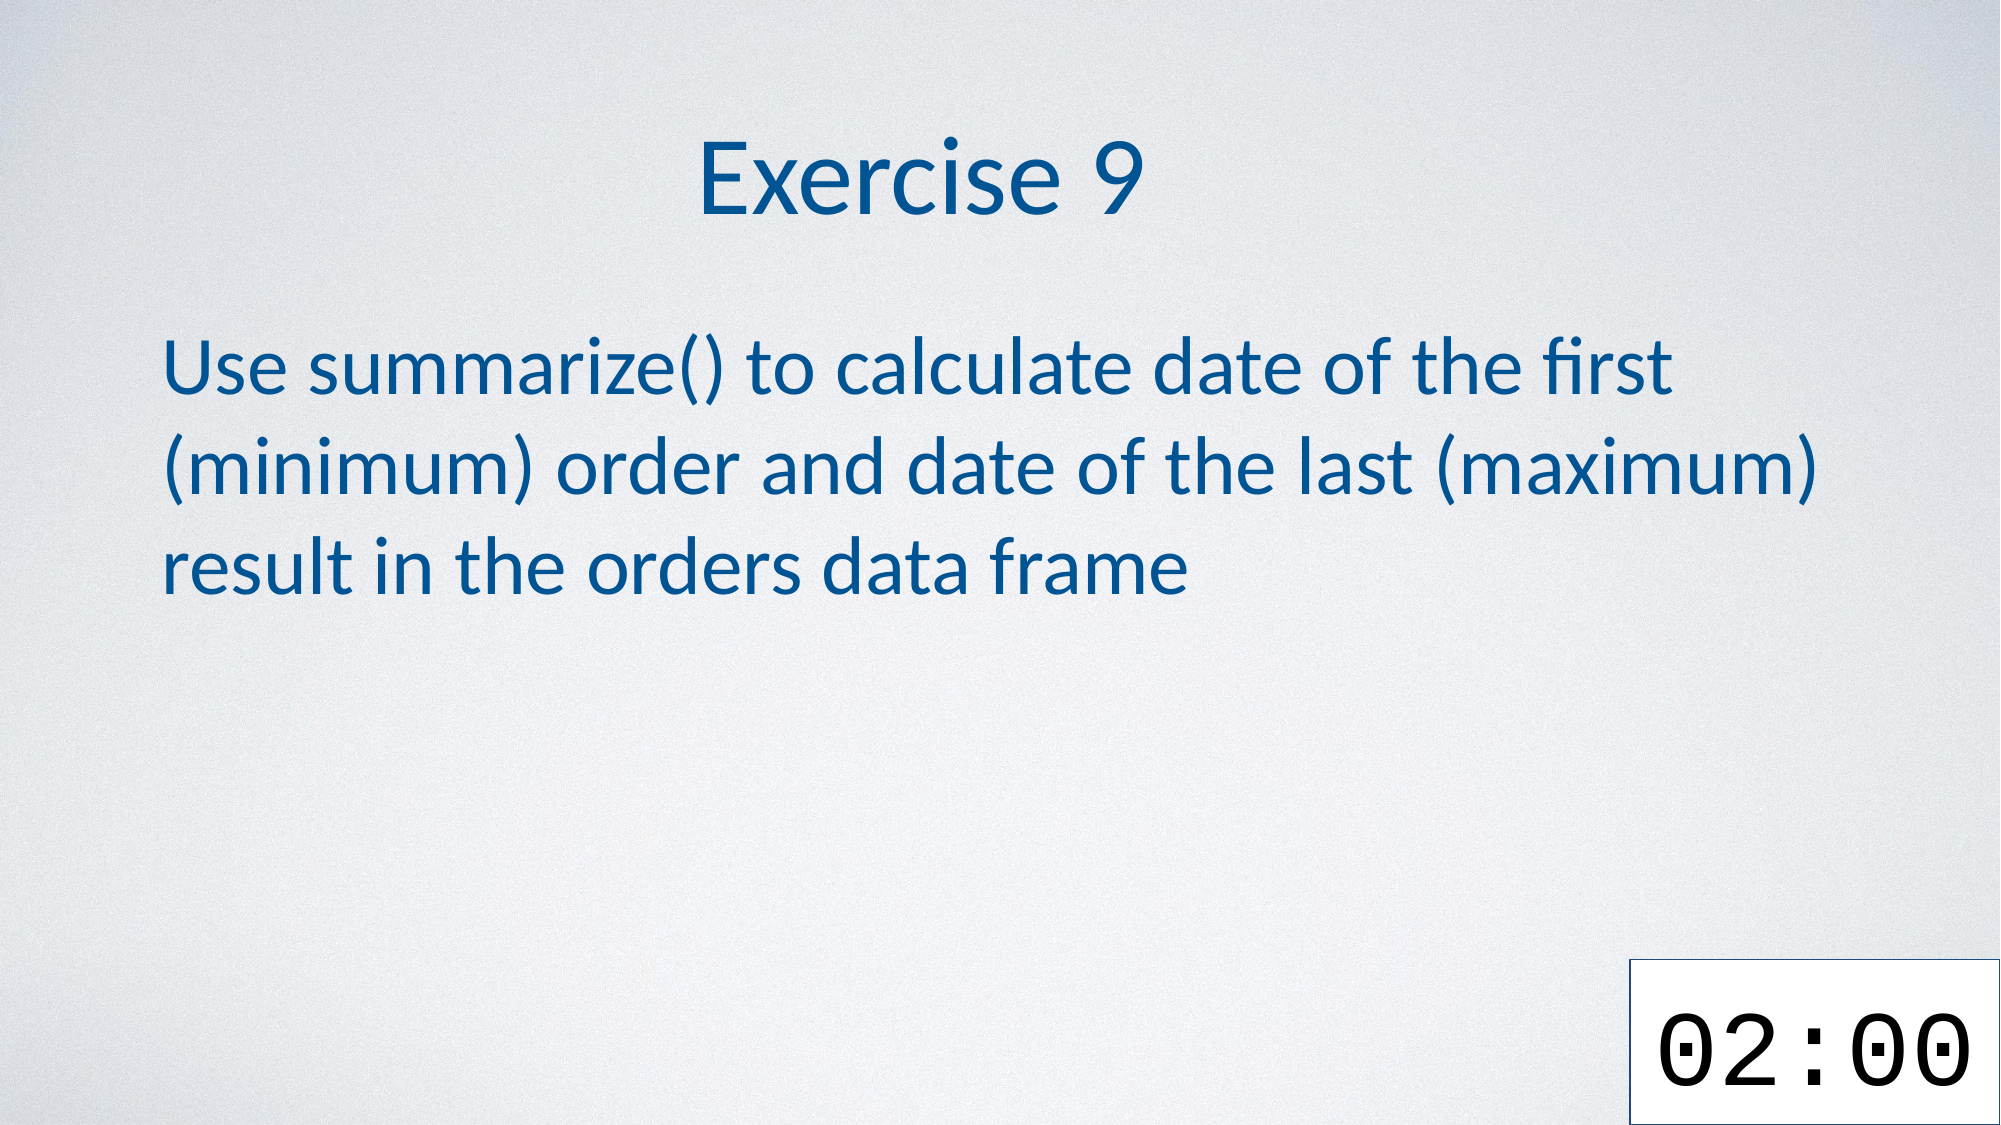

# Exercise 9
Use summarize() to calculate date of the first (minimum) order and date of the last (maximum) result in the orders data frame
02:00